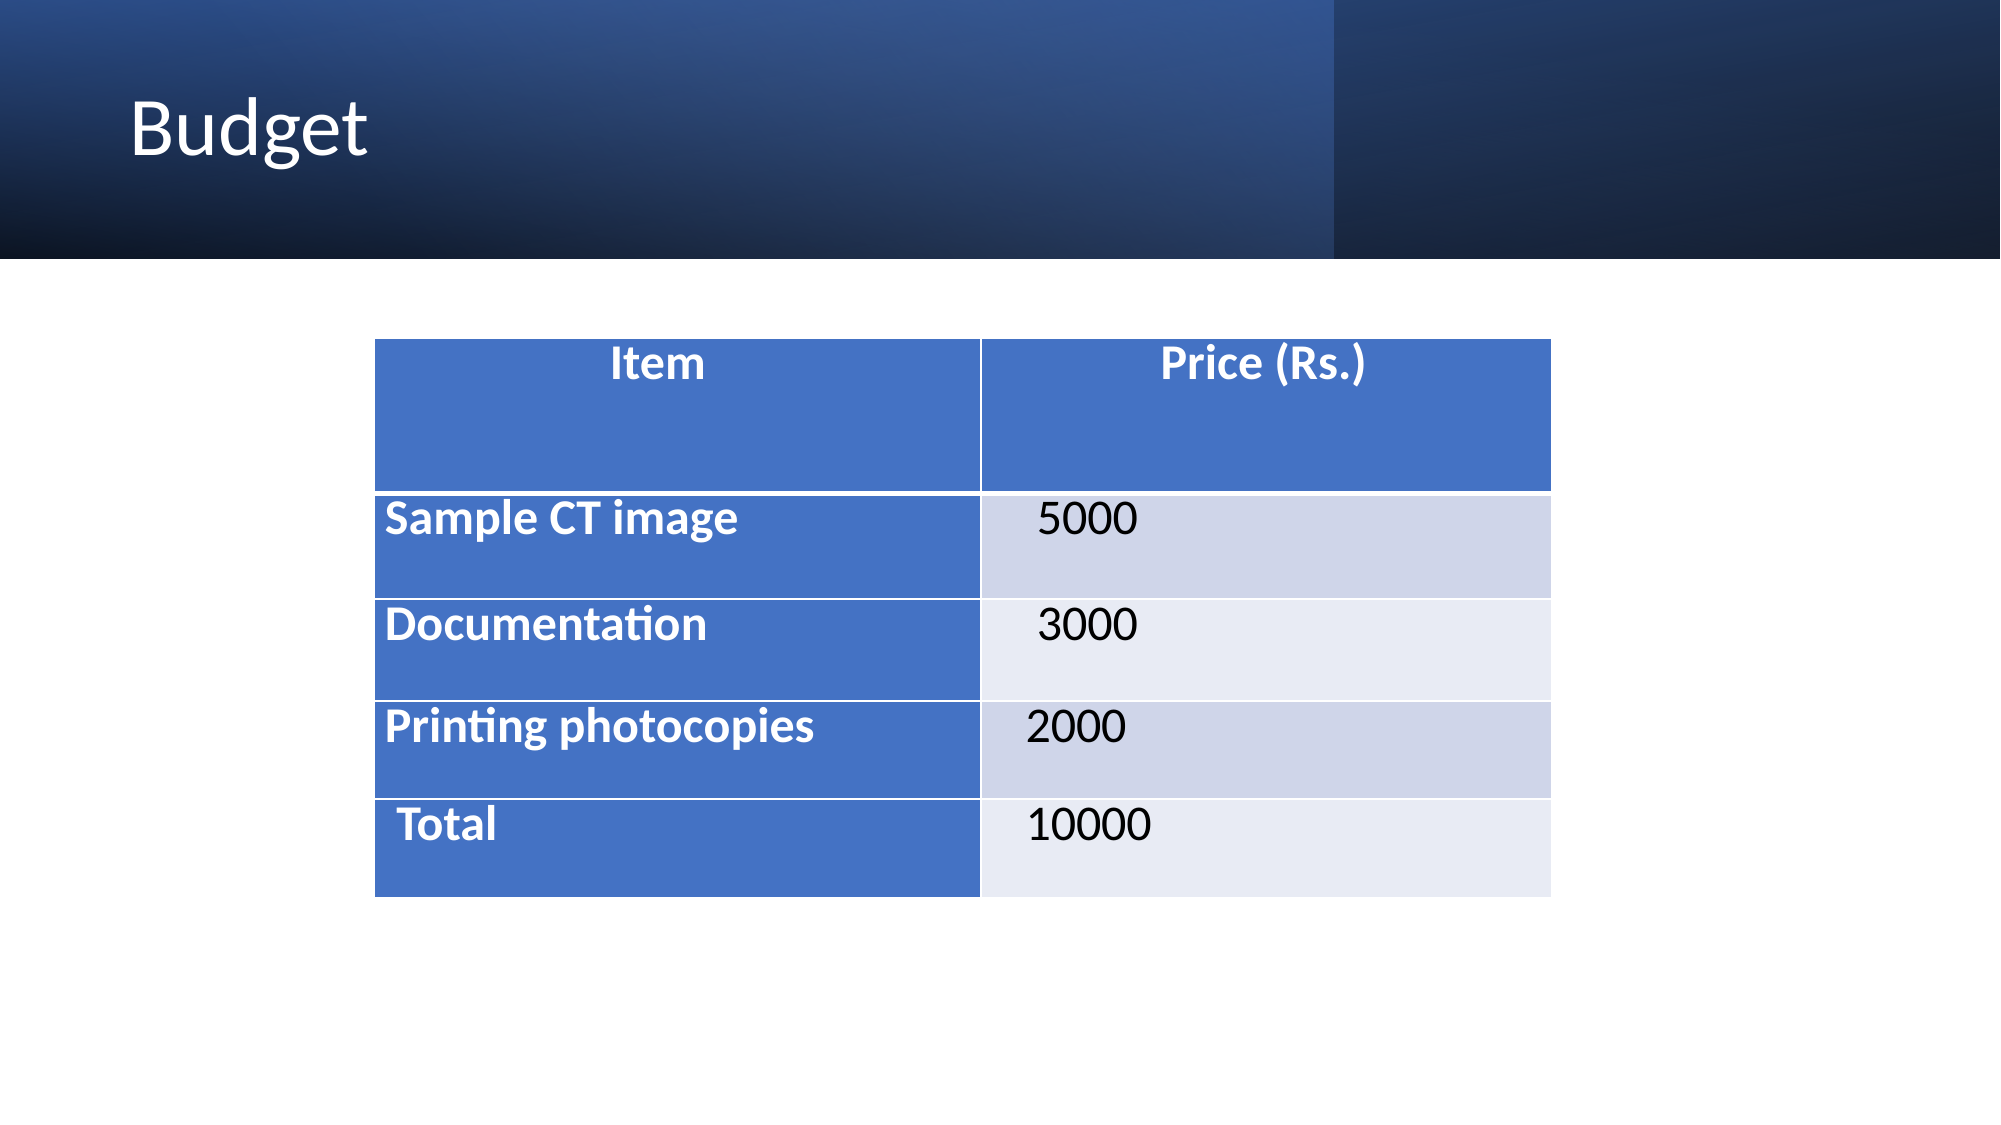

# Budget
| Item | Price (Rs.) |
| --- | --- |
| Sample CT image | 5000 |
| Documentation | 3000 |
| Printing photocopies | 2000 |
| Total | 10000 |